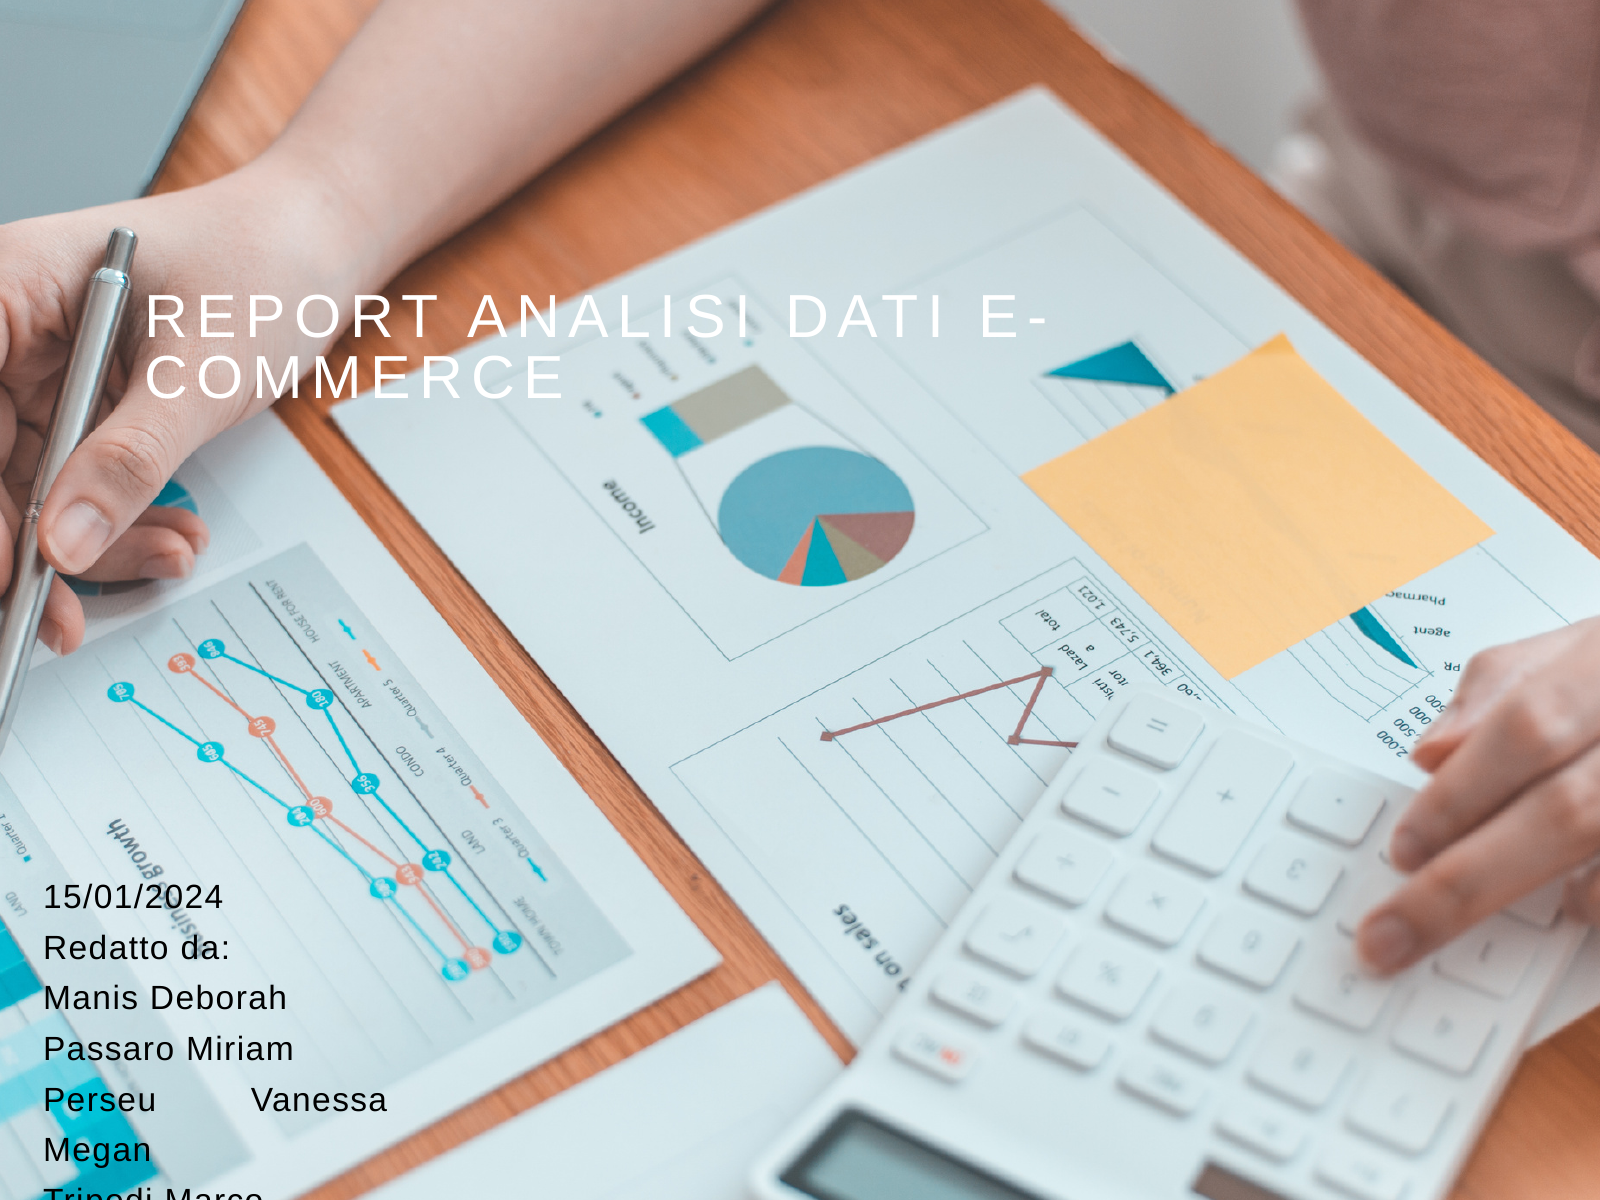

REPORT ANALISI DATI E-COMMERCE

15/01/2024
Redatto da:
Manis Deborah
Passaro Miriam
Perseu Vanessa Megan
Tripodi Marco